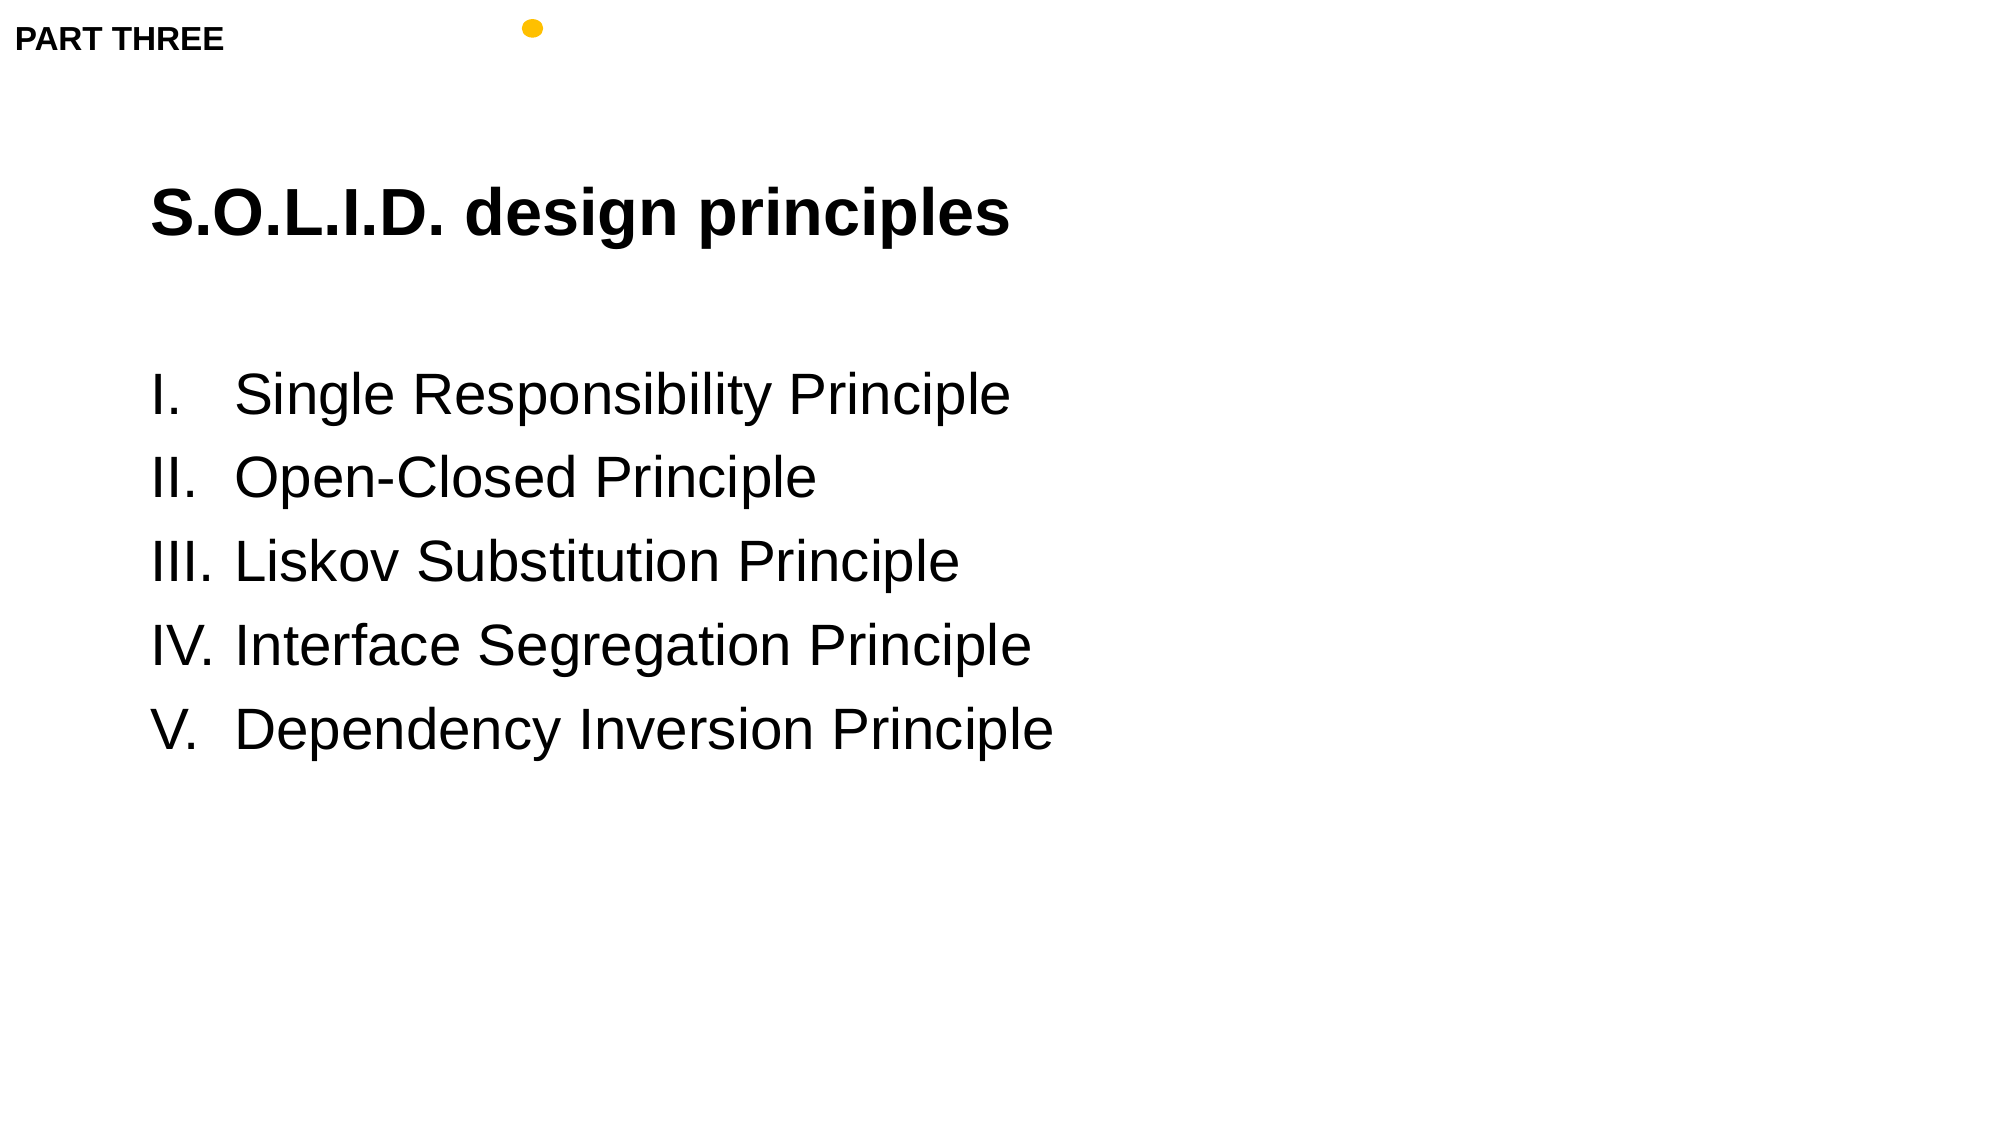

PART THREE

S.O.L.I.D. design principles

Single Responsibility Principle
Open-Closed Principle
Liskov Substitution Principle
Interface Segregation Principle
Dependency Inversion Principle